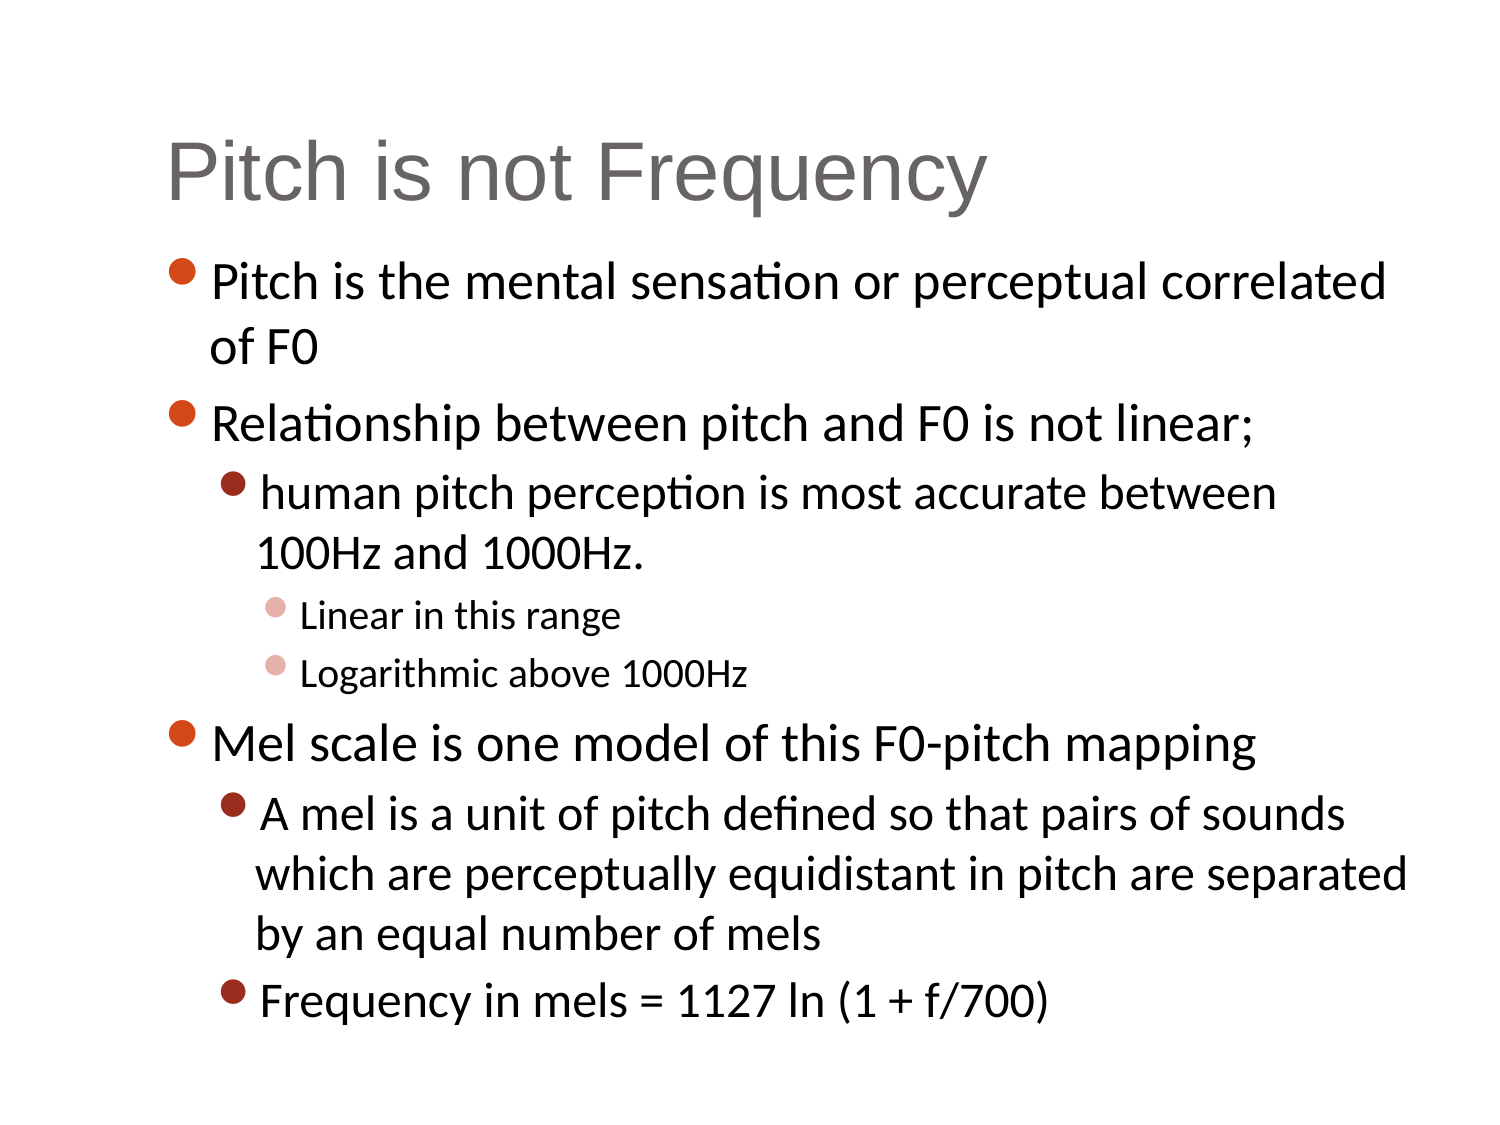

# Pitch is not Frequency
Pitch is the mental sensation or perceptual correlated of F0
Relationship between pitch and F0 is not linear;
human pitch perception is most accurate between 100Hz and 1000Hz.
Linear in this range
Logarithmic above 1000Hz
Mel scale is one model of this F0-pitch mapping
A mel is a unit of pitch defined so that pairs of sounds which are perceptually equidistant in pitch are separated by an equal number of mels
Frequency in mels = 1127 ln (1 + f/700)